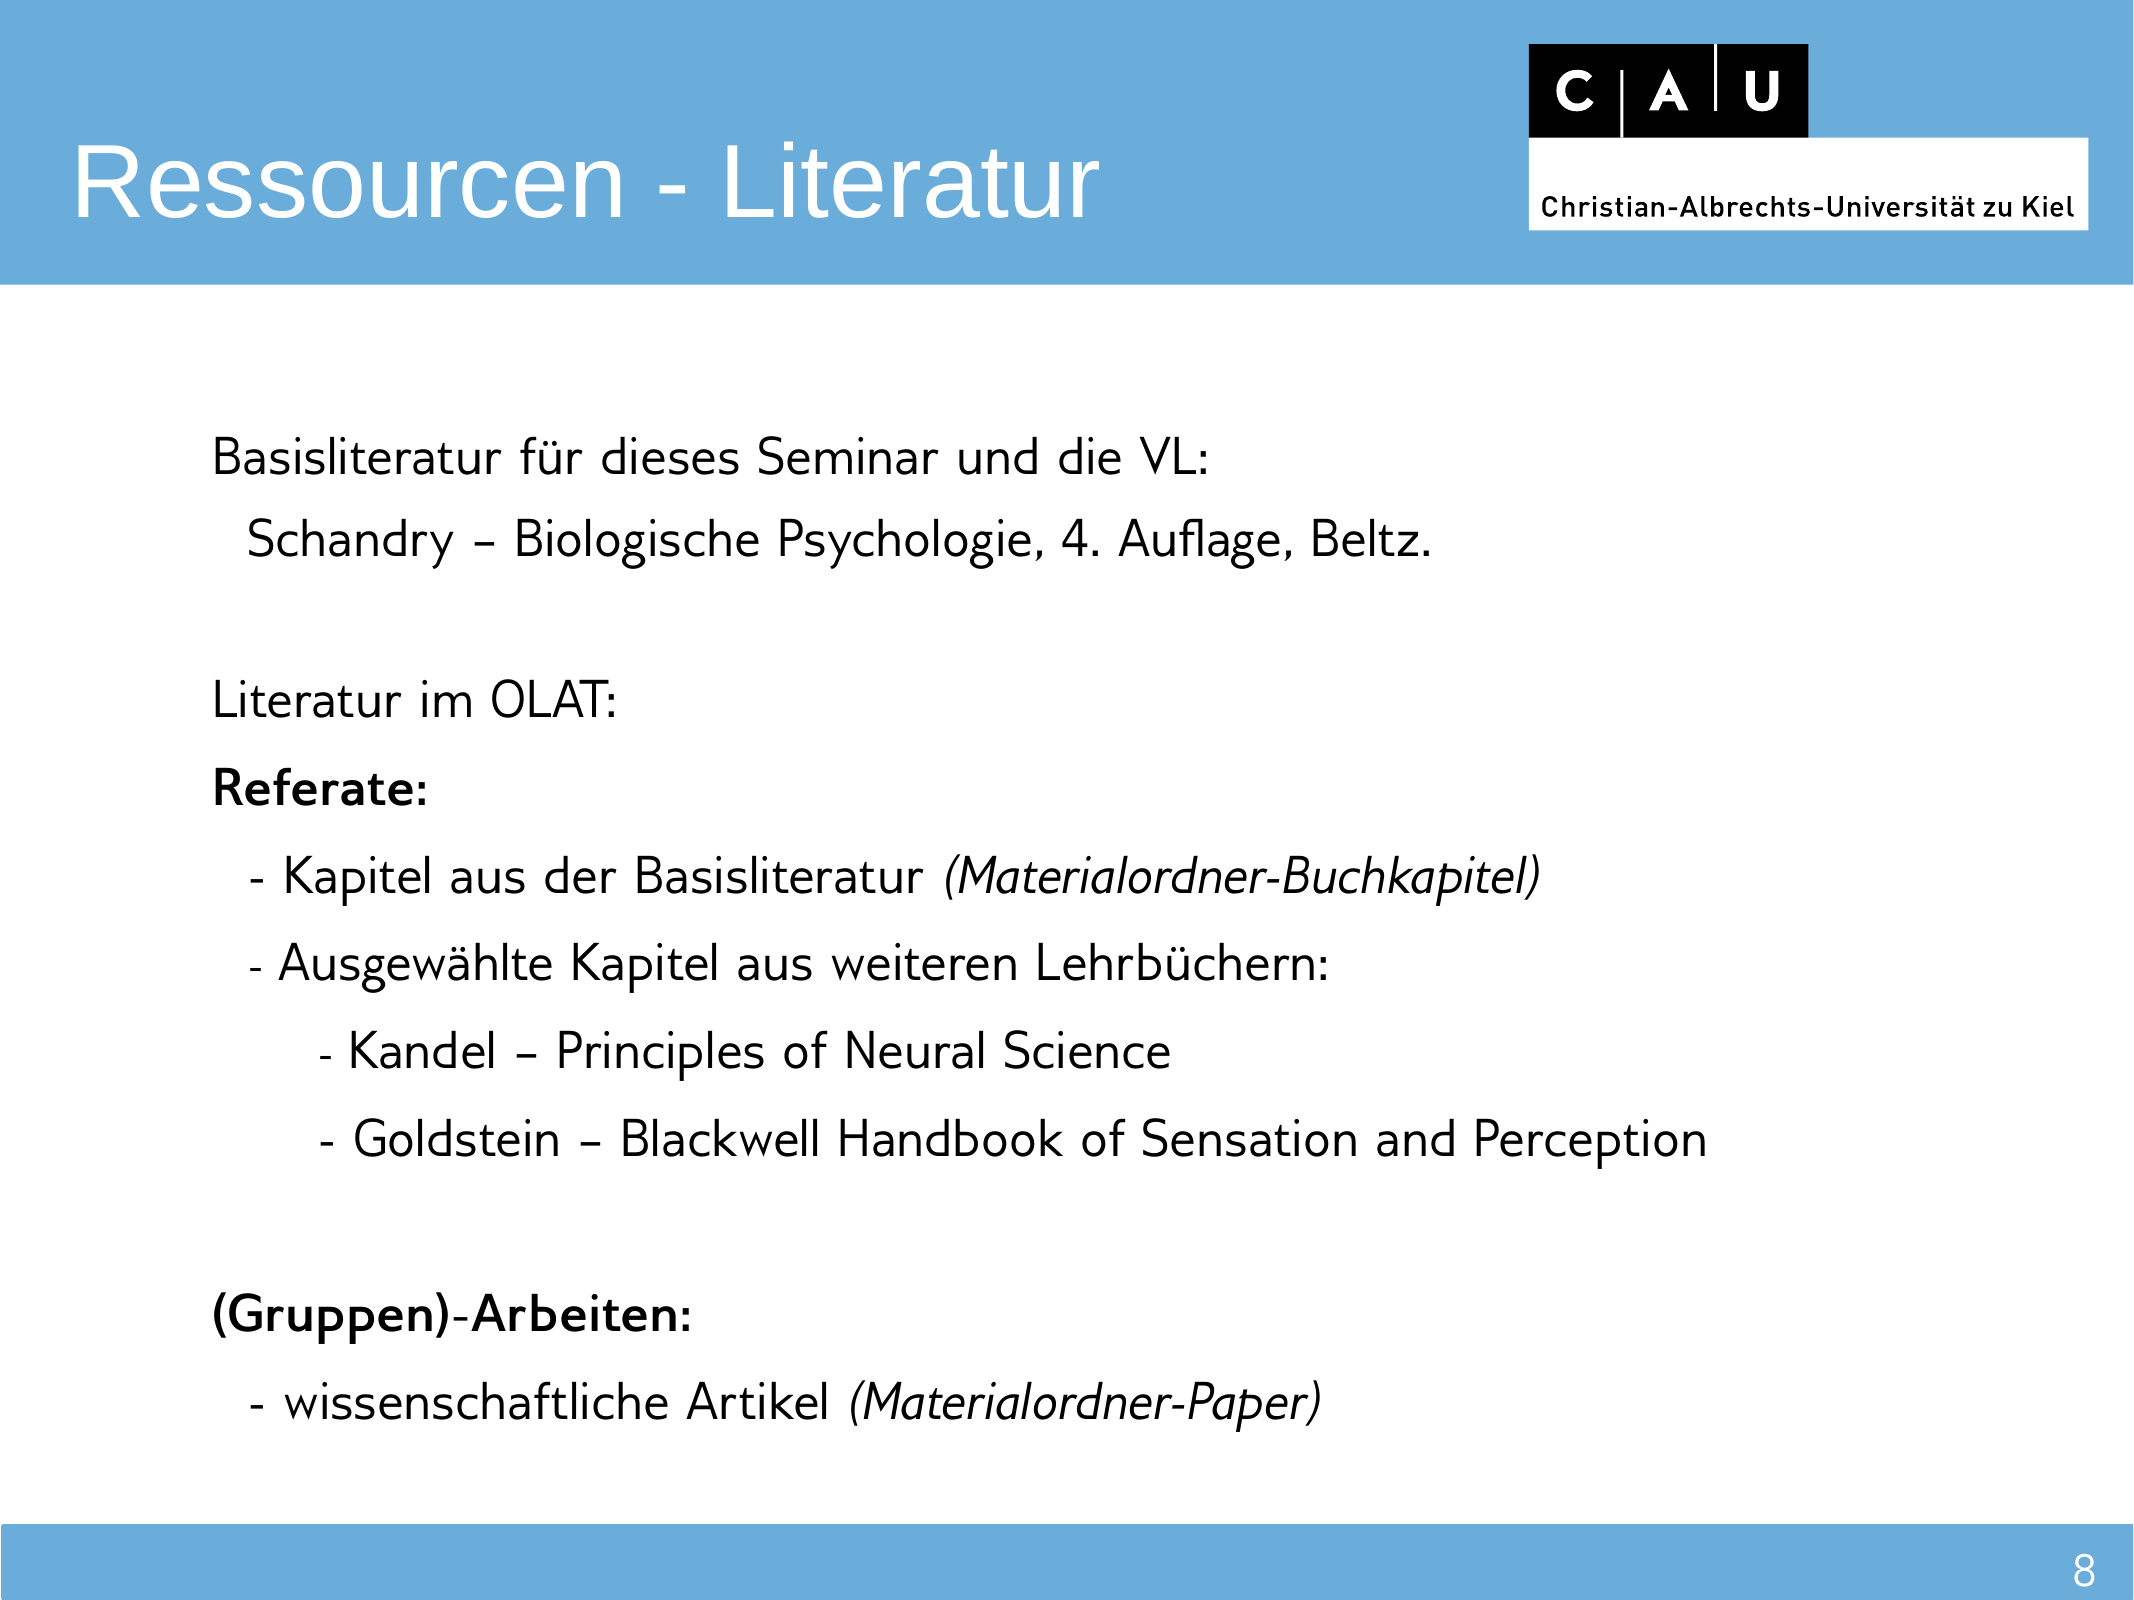

Ressourcen - Literatur
Basisliteratur für dieses Seminar und die VL:
Schandry – Biologische Psychologie, 4. Auflage, Beltz.

Literatur im OLAT:
Referate:
- Kapitel aus der Basisliteratur (Materialordner-Buchkapitel)
- Ausgewählte Kapitel aus weiteren Lehrbüchern:
- Kandel – Principles of Neural Science
- Goldstein – Blackwell Handbook of Sensation and Perception

(Gruppen)-Arbeiten:
- wissenschaftliche Artikel (Materialordner-Paper)

8
8